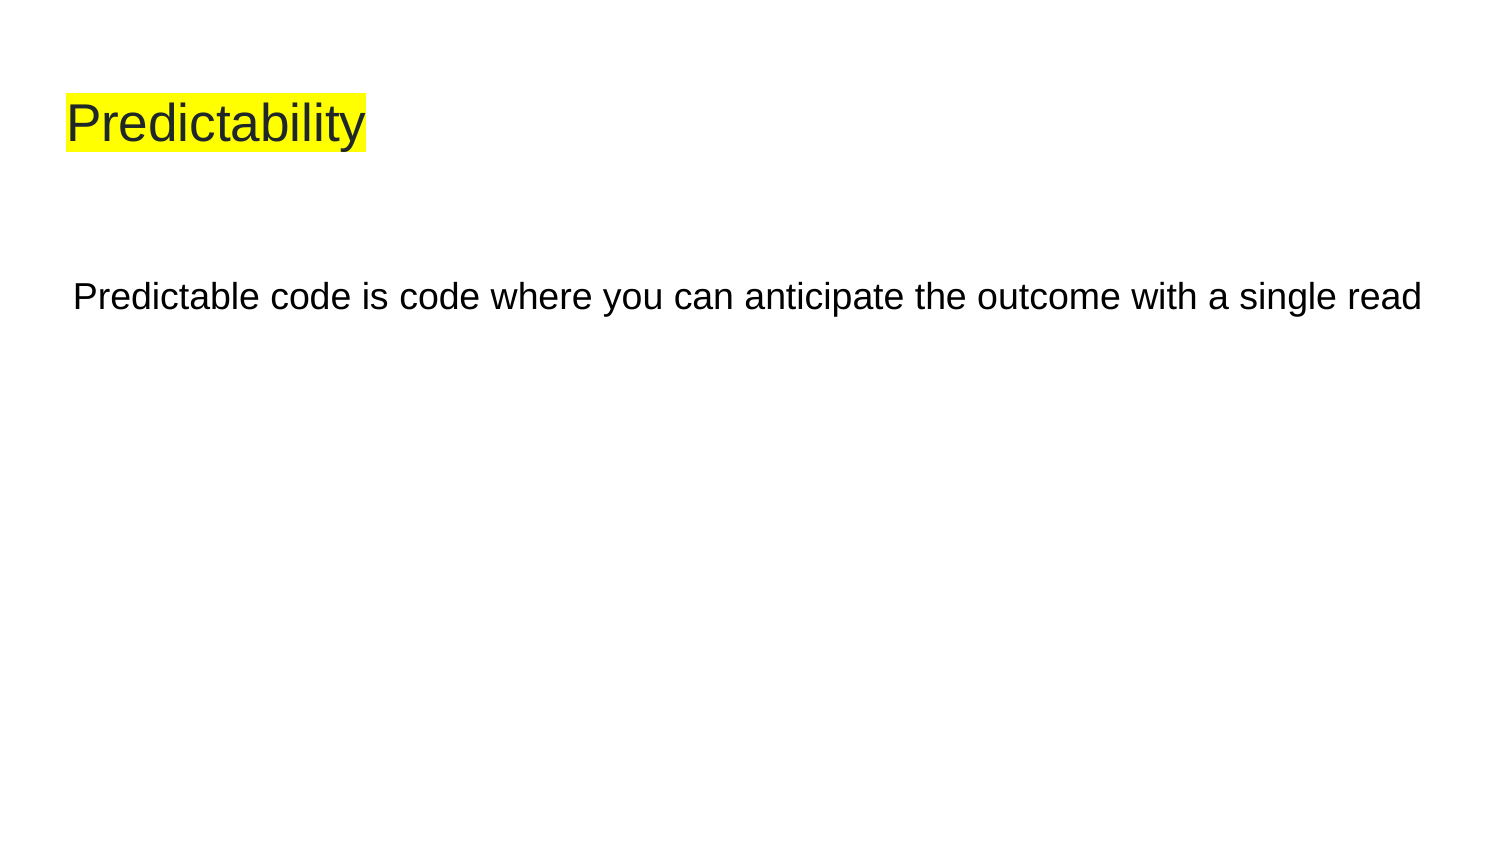

# Predictability
Predictable code is code where you can anticipate the outcome with a single read